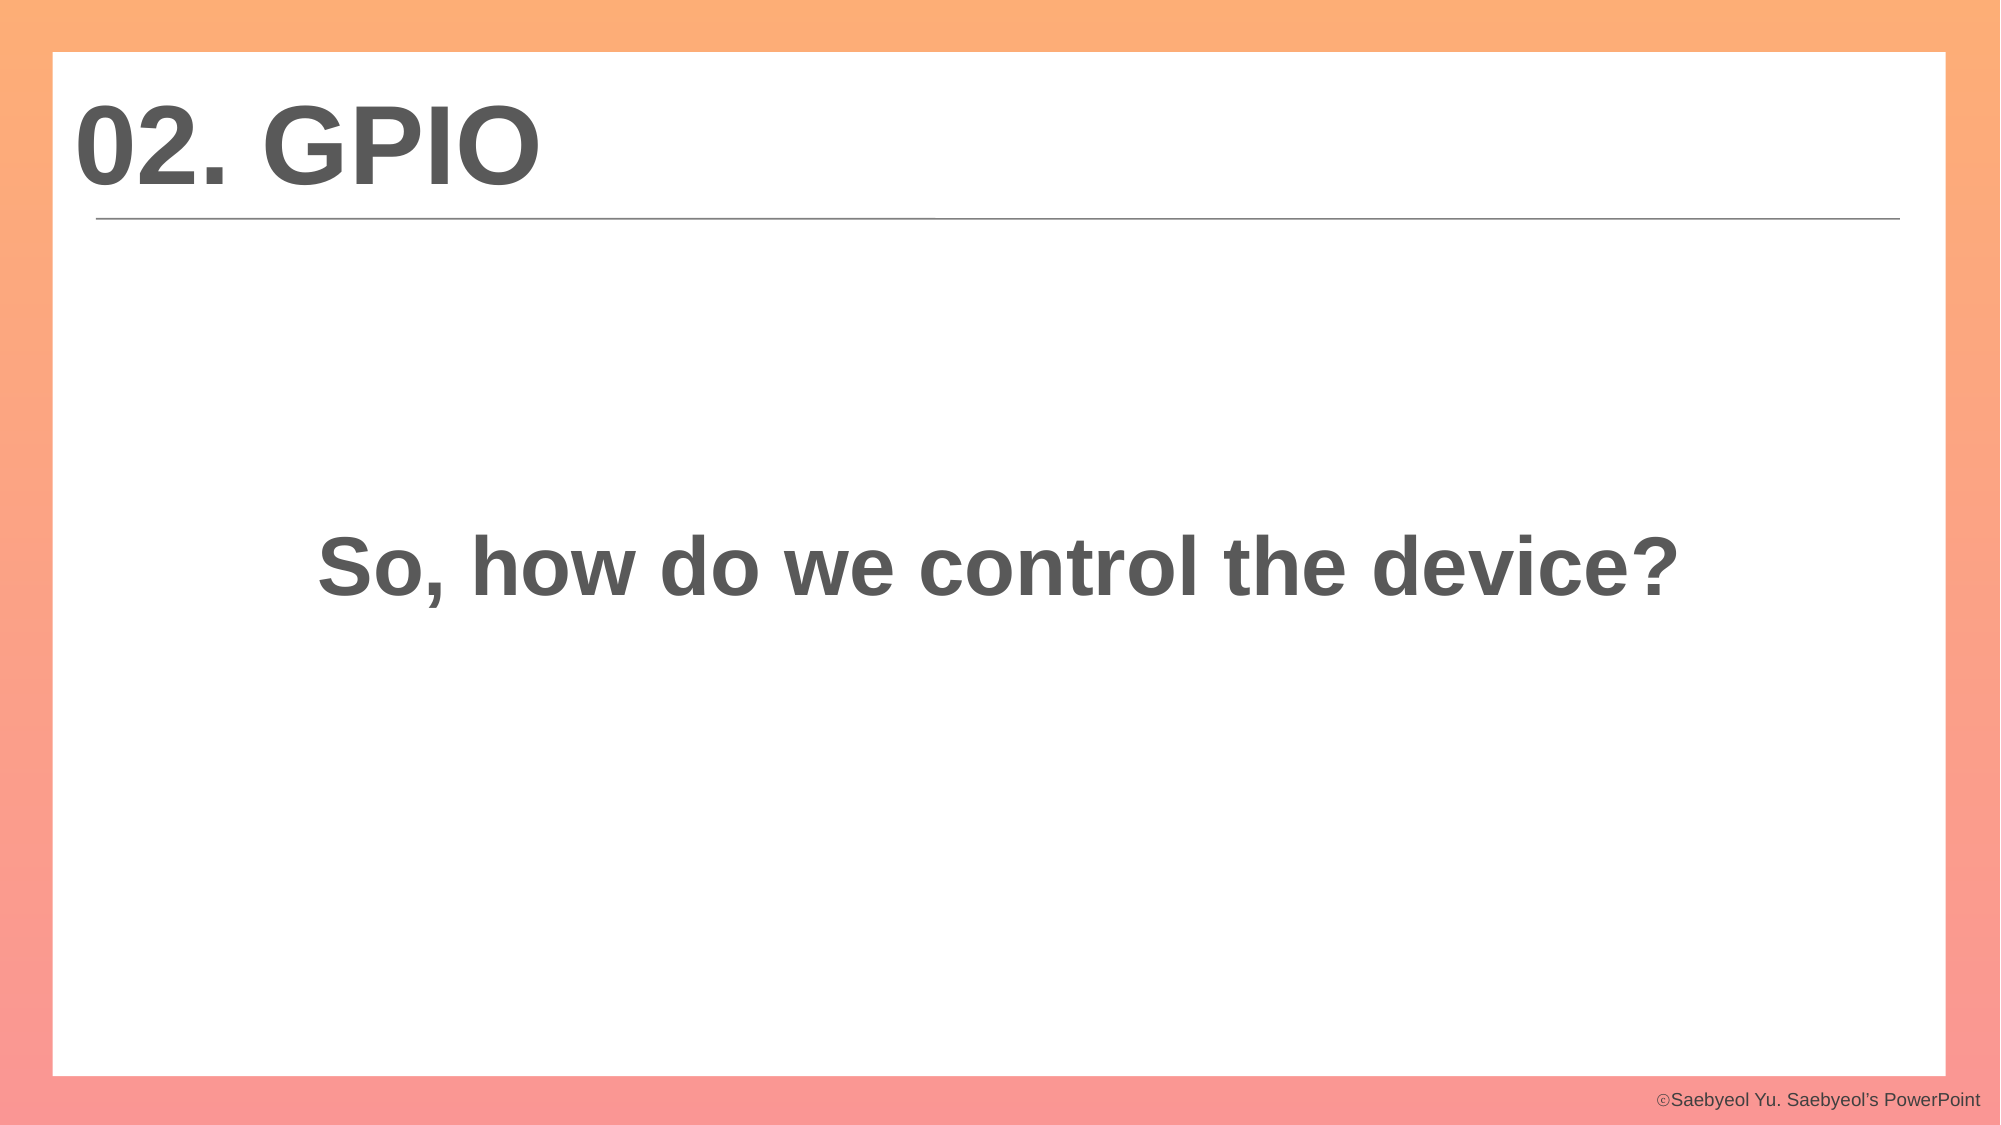

02. GPIO
So, how do we control the device?